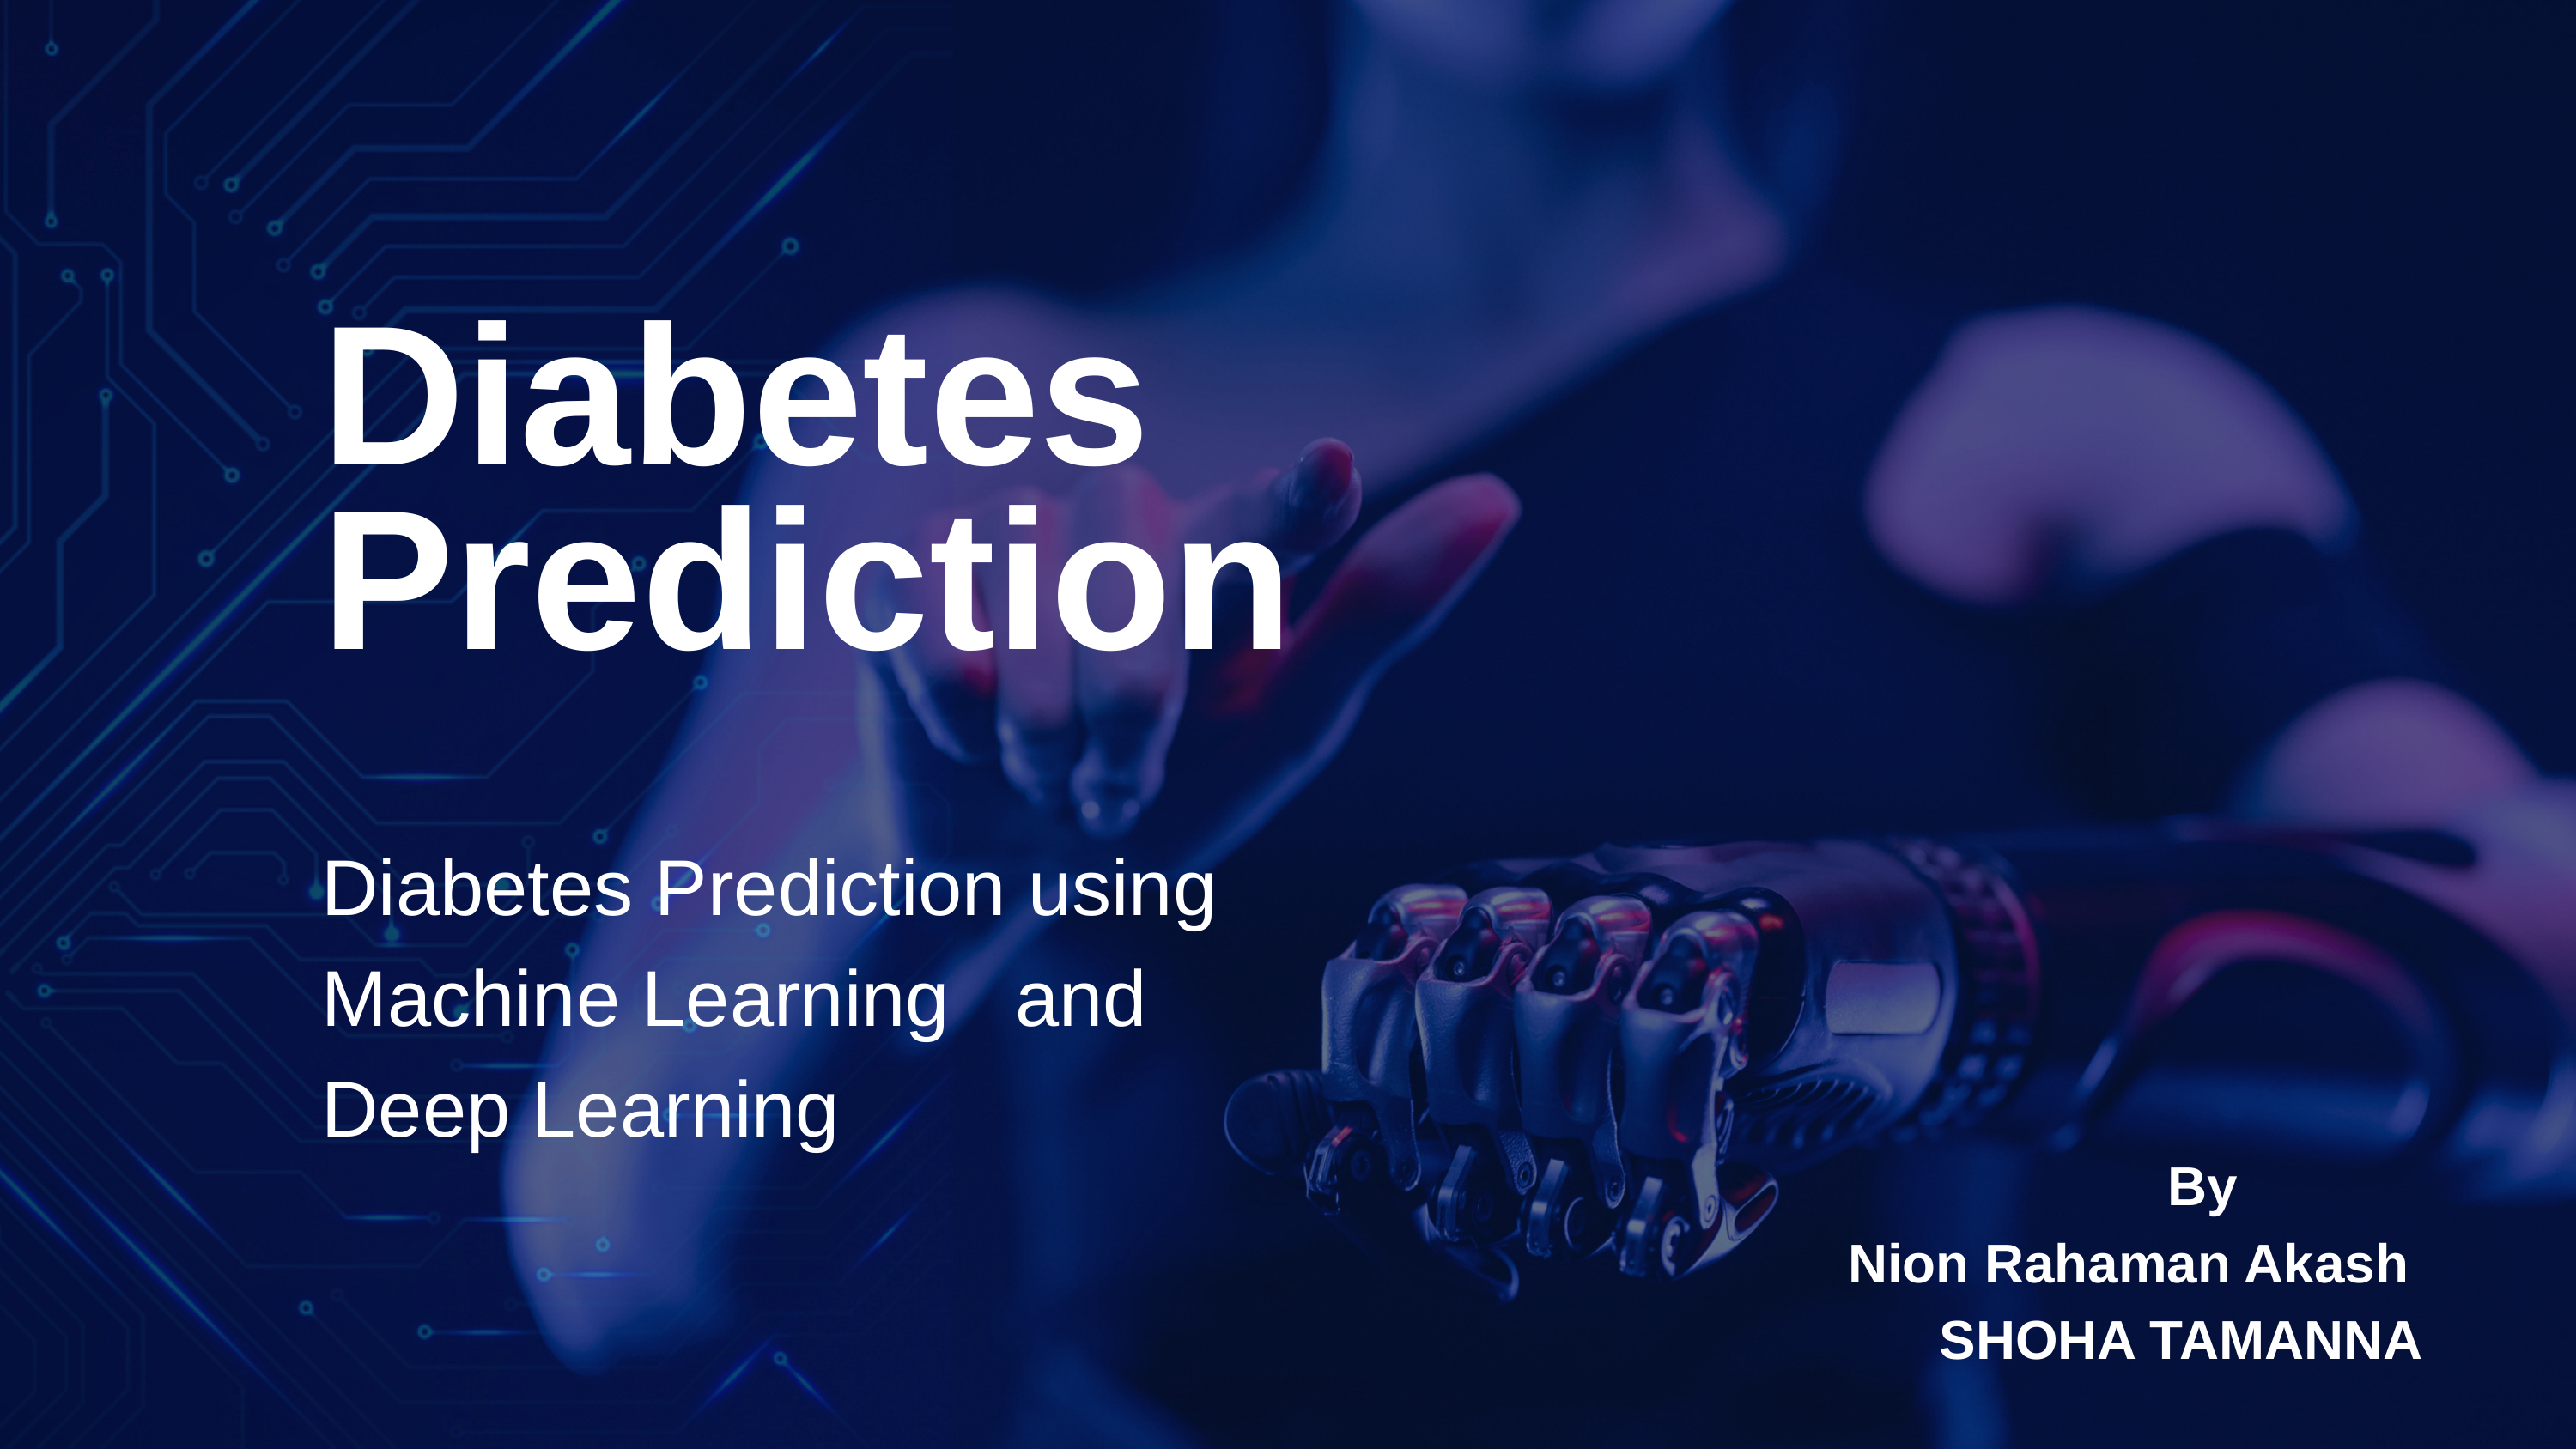

Diabetes
Prediction
Diabetes Prediction using
Machine Learning   and
Deep Learning
                     By
Nion Rahaman Akash
      SHOHA TAMANNA